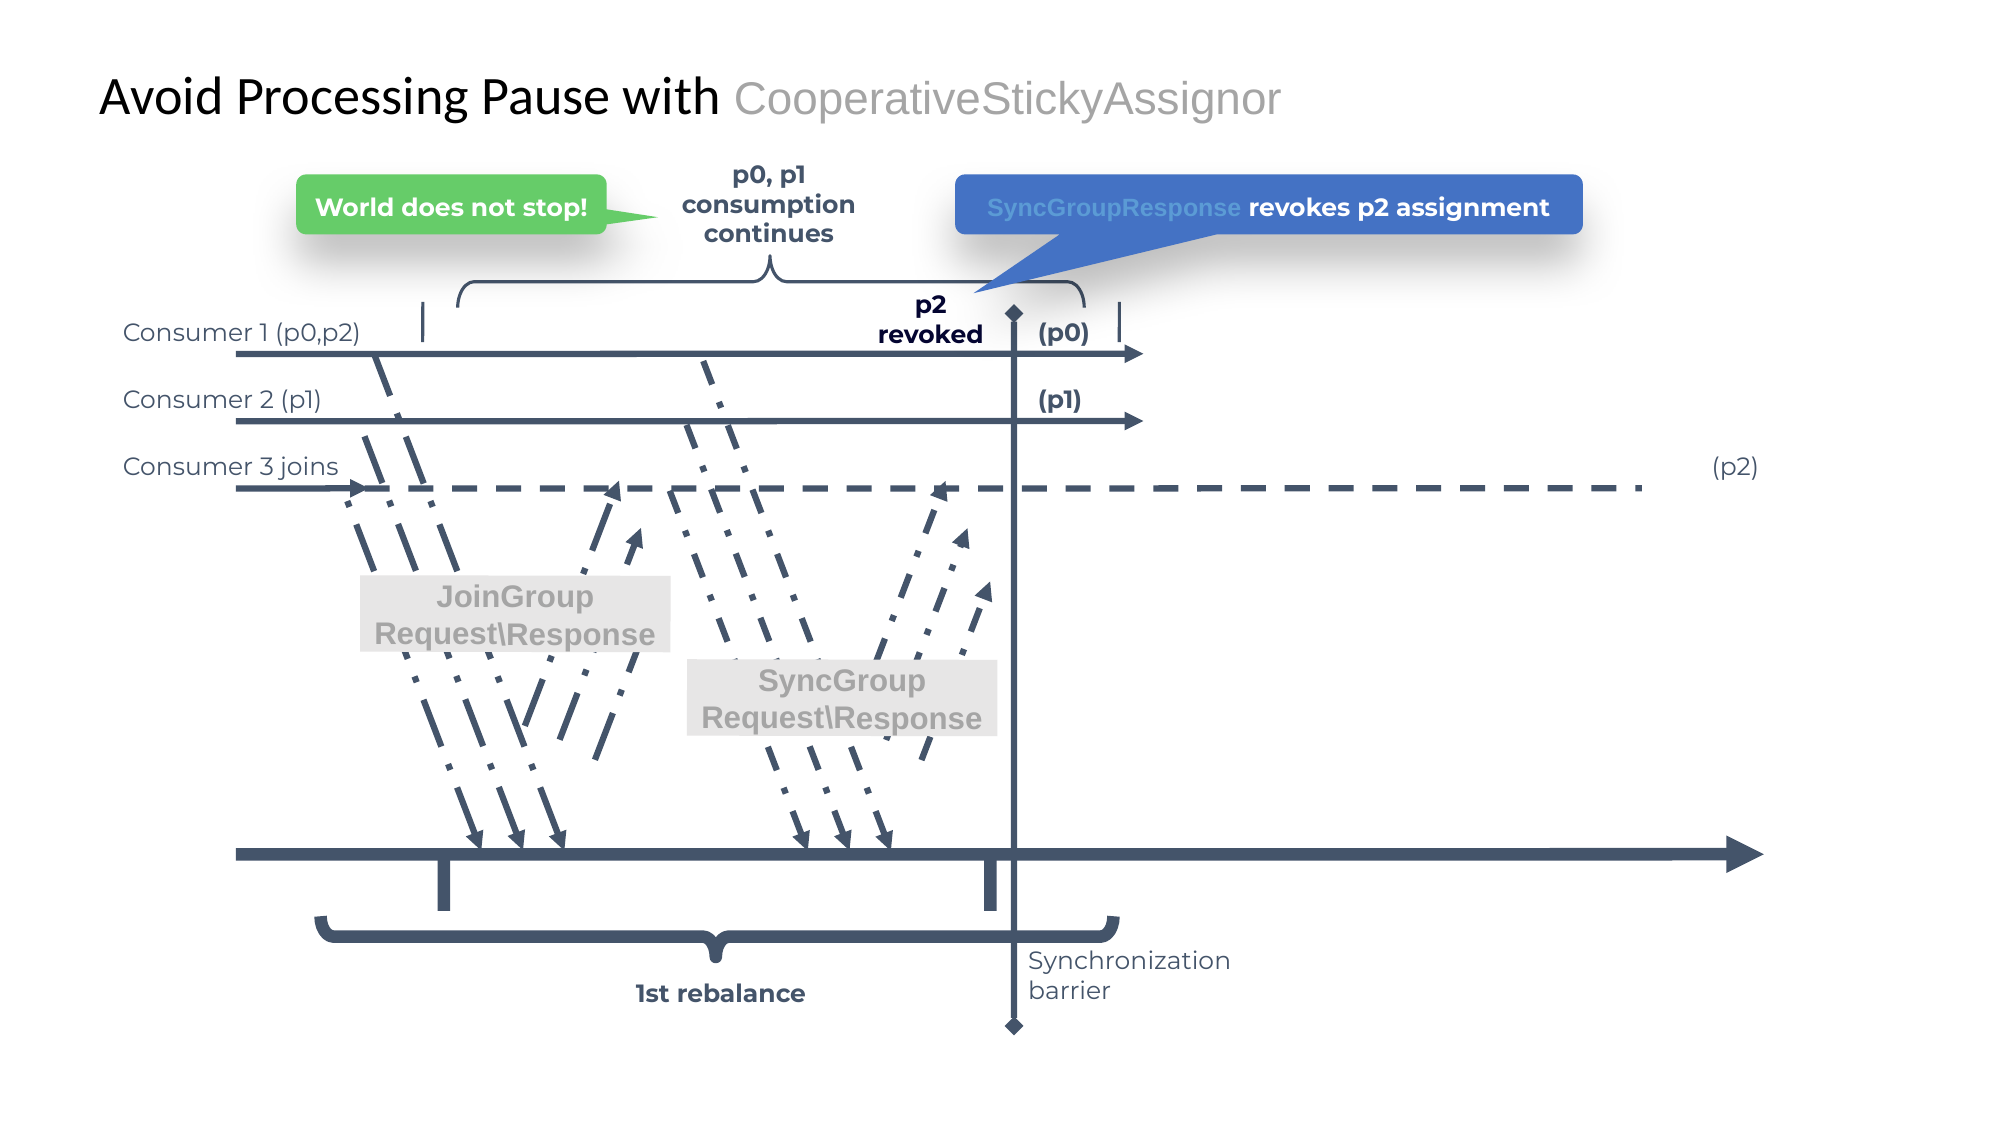

# Avoid Processing Pause with CooperativeStickyAssignor
p0, p1 consumption continues
World does not stop!
SyncGroupResponse revokes p2 assignment

p2 revoked
Consumer 1 (p0,p2)
(p0)
Consumer 2 (p1)
(p1)
Consumer 3 joins
(p2)
JoinGroup
Request\Response
SyncGroup
Request\Response

Synchronization barrier
1st rebalance